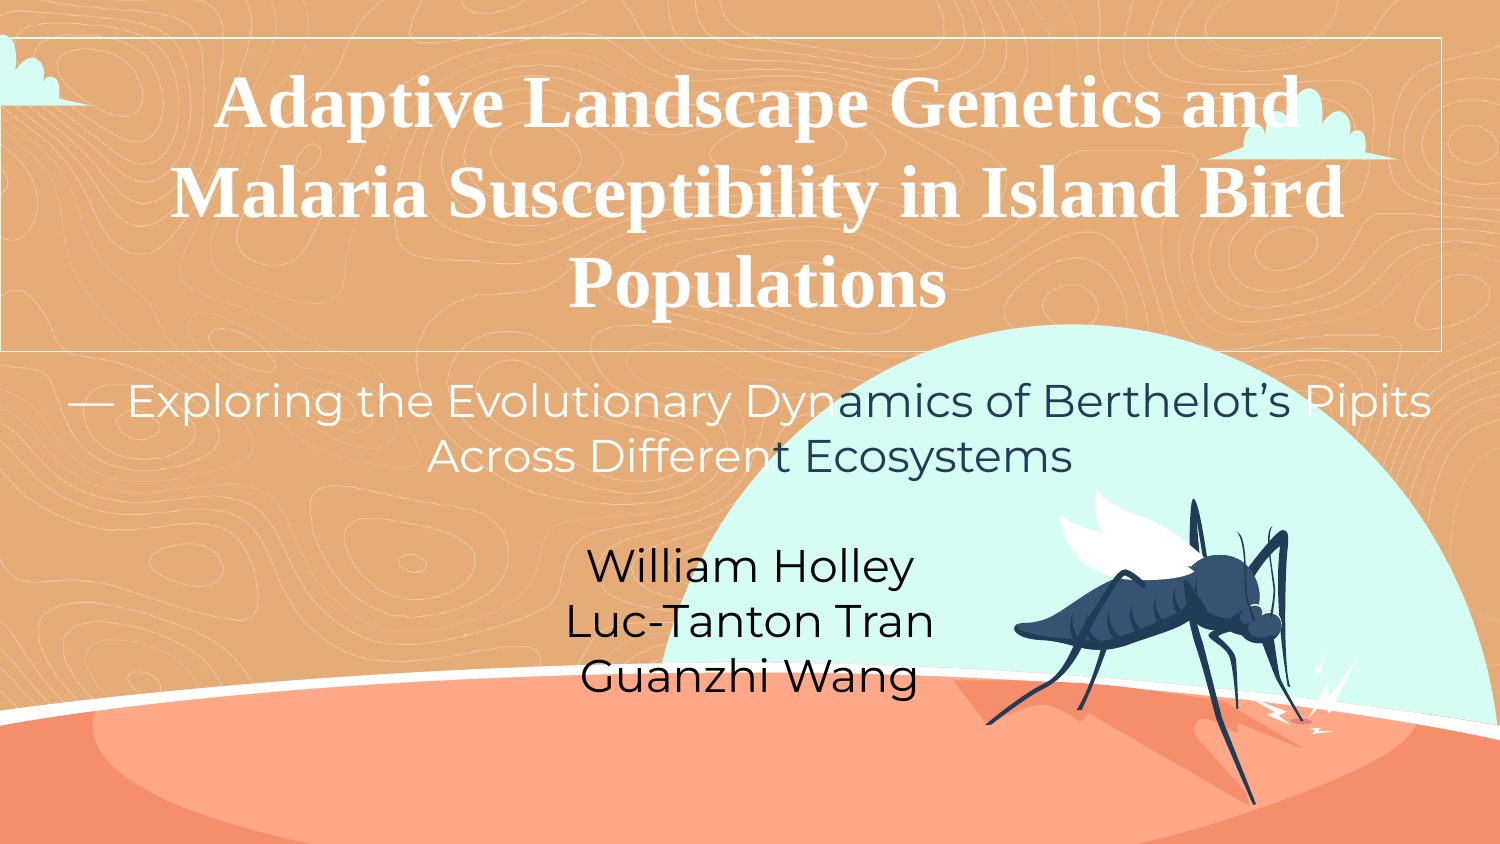

Adaptive Landscape Genetics and Malaria Susceptibility in Island Bird Populations
— Exploring the Evolutionary Dynamics of Berthelot’s Pipits Across Different Ecosystems

William Holley
Luc-Tanton Tran
Guanzhi Wang